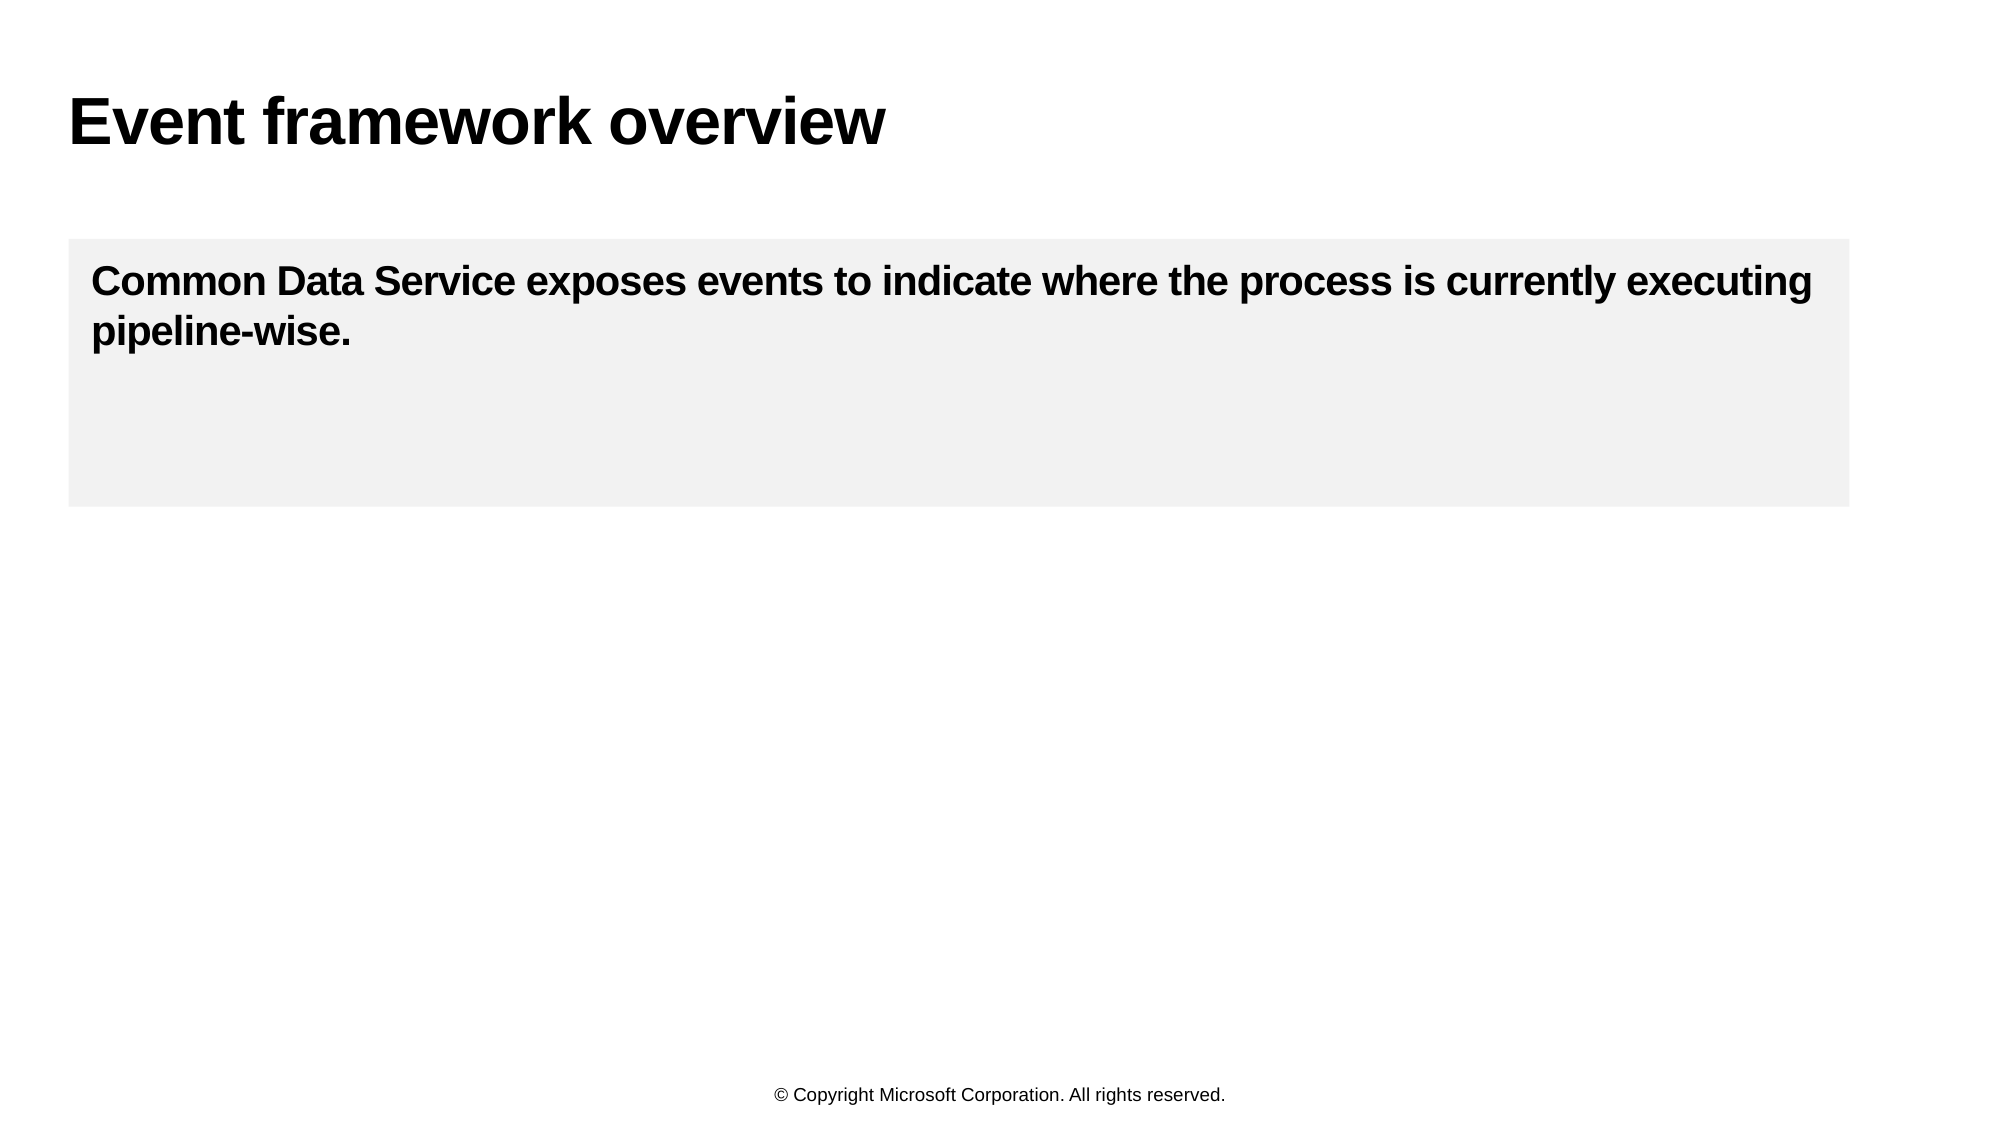

# Event framework overview
Common Data Service exposes events to indicate where the process is currently executing pipeline-wise.